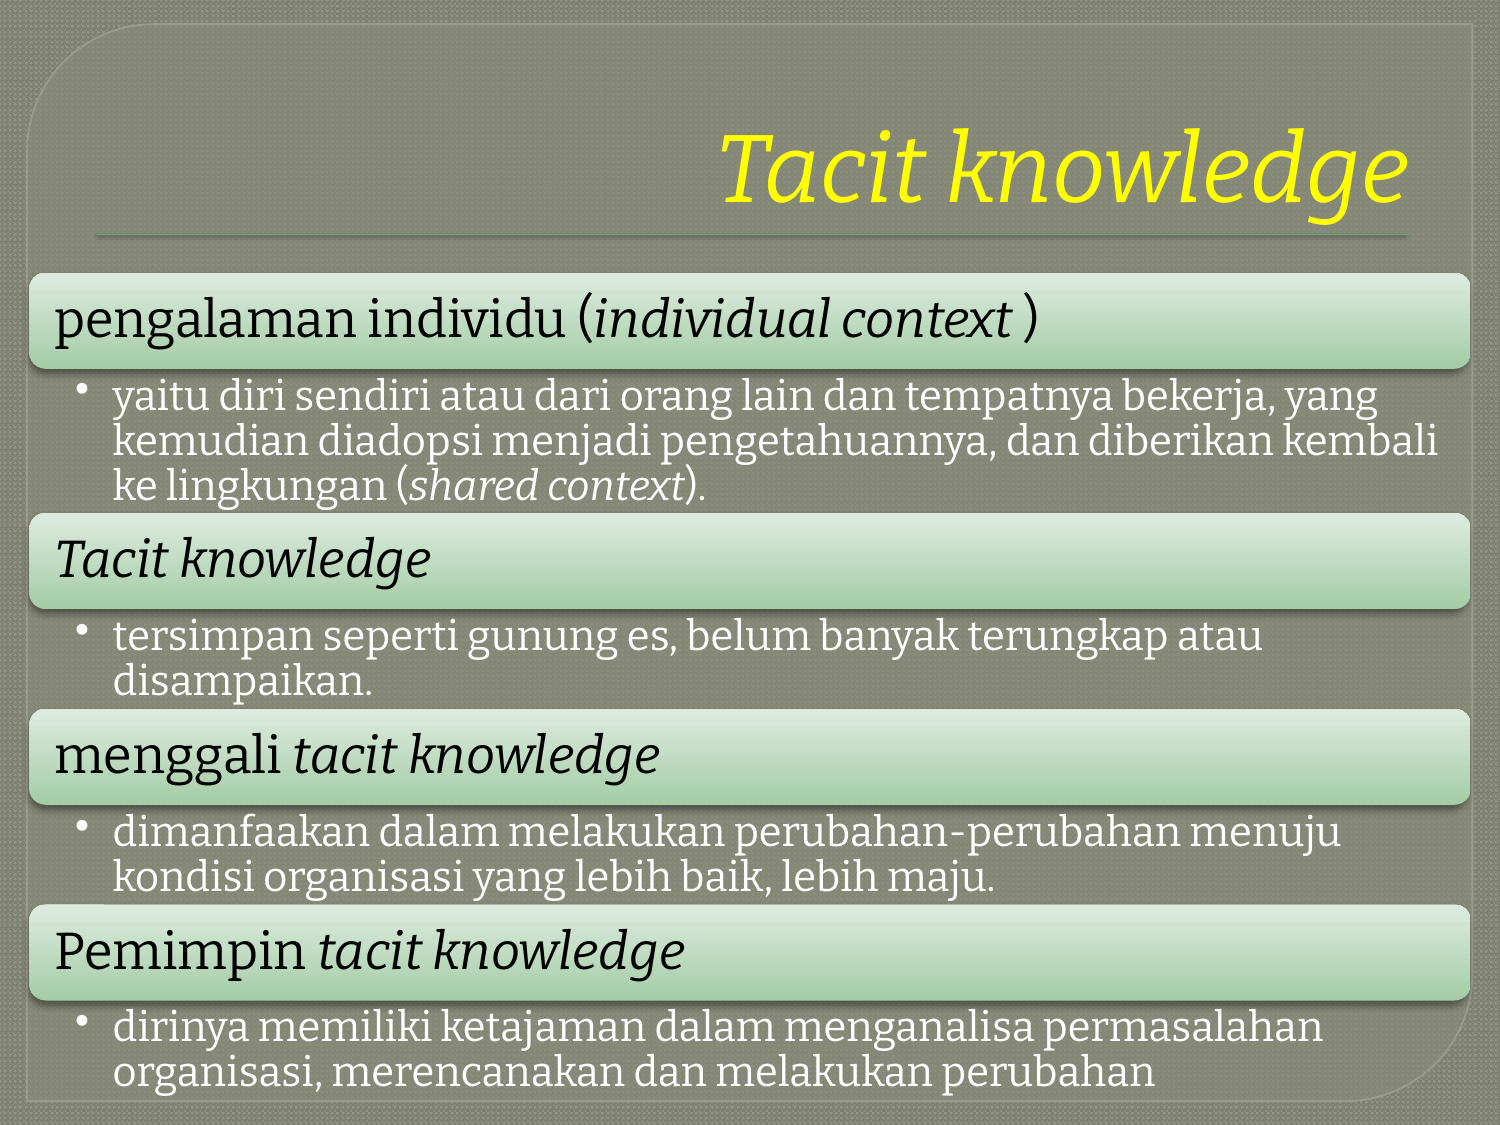

# Tacit knowledge
pengalaman individu (individual context )
yaitu diri sendiri atau dari orang lain dan tempatnya bekerja, yang kemudian diadopsi menjadi pengetahuannya, dan diberikan kembali ke lingkungan (shared context).
Tacit knowledge
tersimpan seperti gunung es, belum banyak terungkap atau disampaikan.
menggali tacit knowledge
dimanfaakan dalam melakukan perubahan-perubahan menuju kondisi organisasi yang lebih baik, lebih maju.
Pemimpin tacit knowledge
dirinya memiliki ketajaman dalam menganalisa permasalahan organisasi, merencanakan dan melakukan perubahan